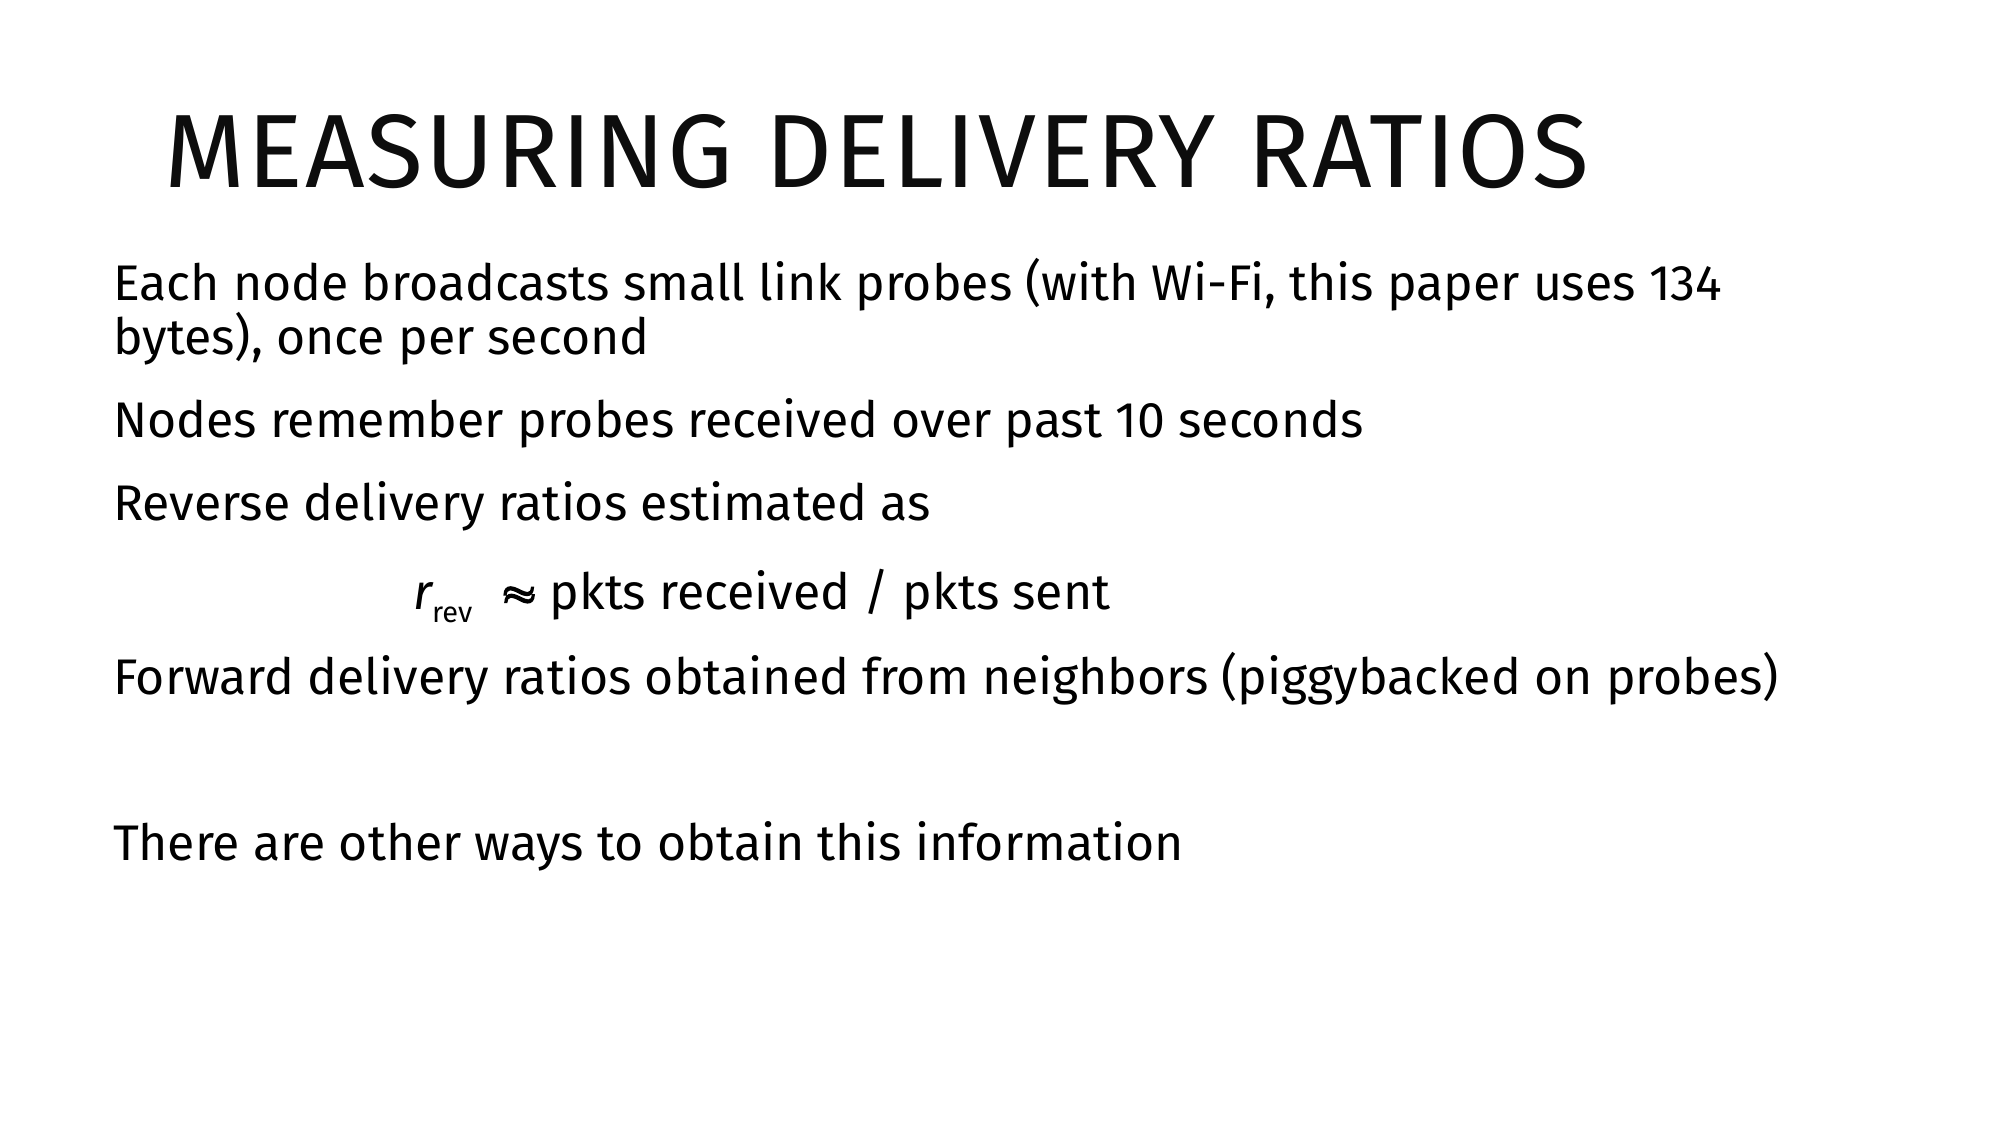

# Measuring delivery ratios
Each node broadcasts small link probes (with Wi-Fi, this paper uses 134 bytes), once per second
Nodes remember probes received over past 10 seconds
Reverse delivery ratios estimated as
			rrev  ≈ pkts received / pkts sent
Forward delivery ratios obtained from neighbors (piggybacked on probes)

There are other ways to obtain this information